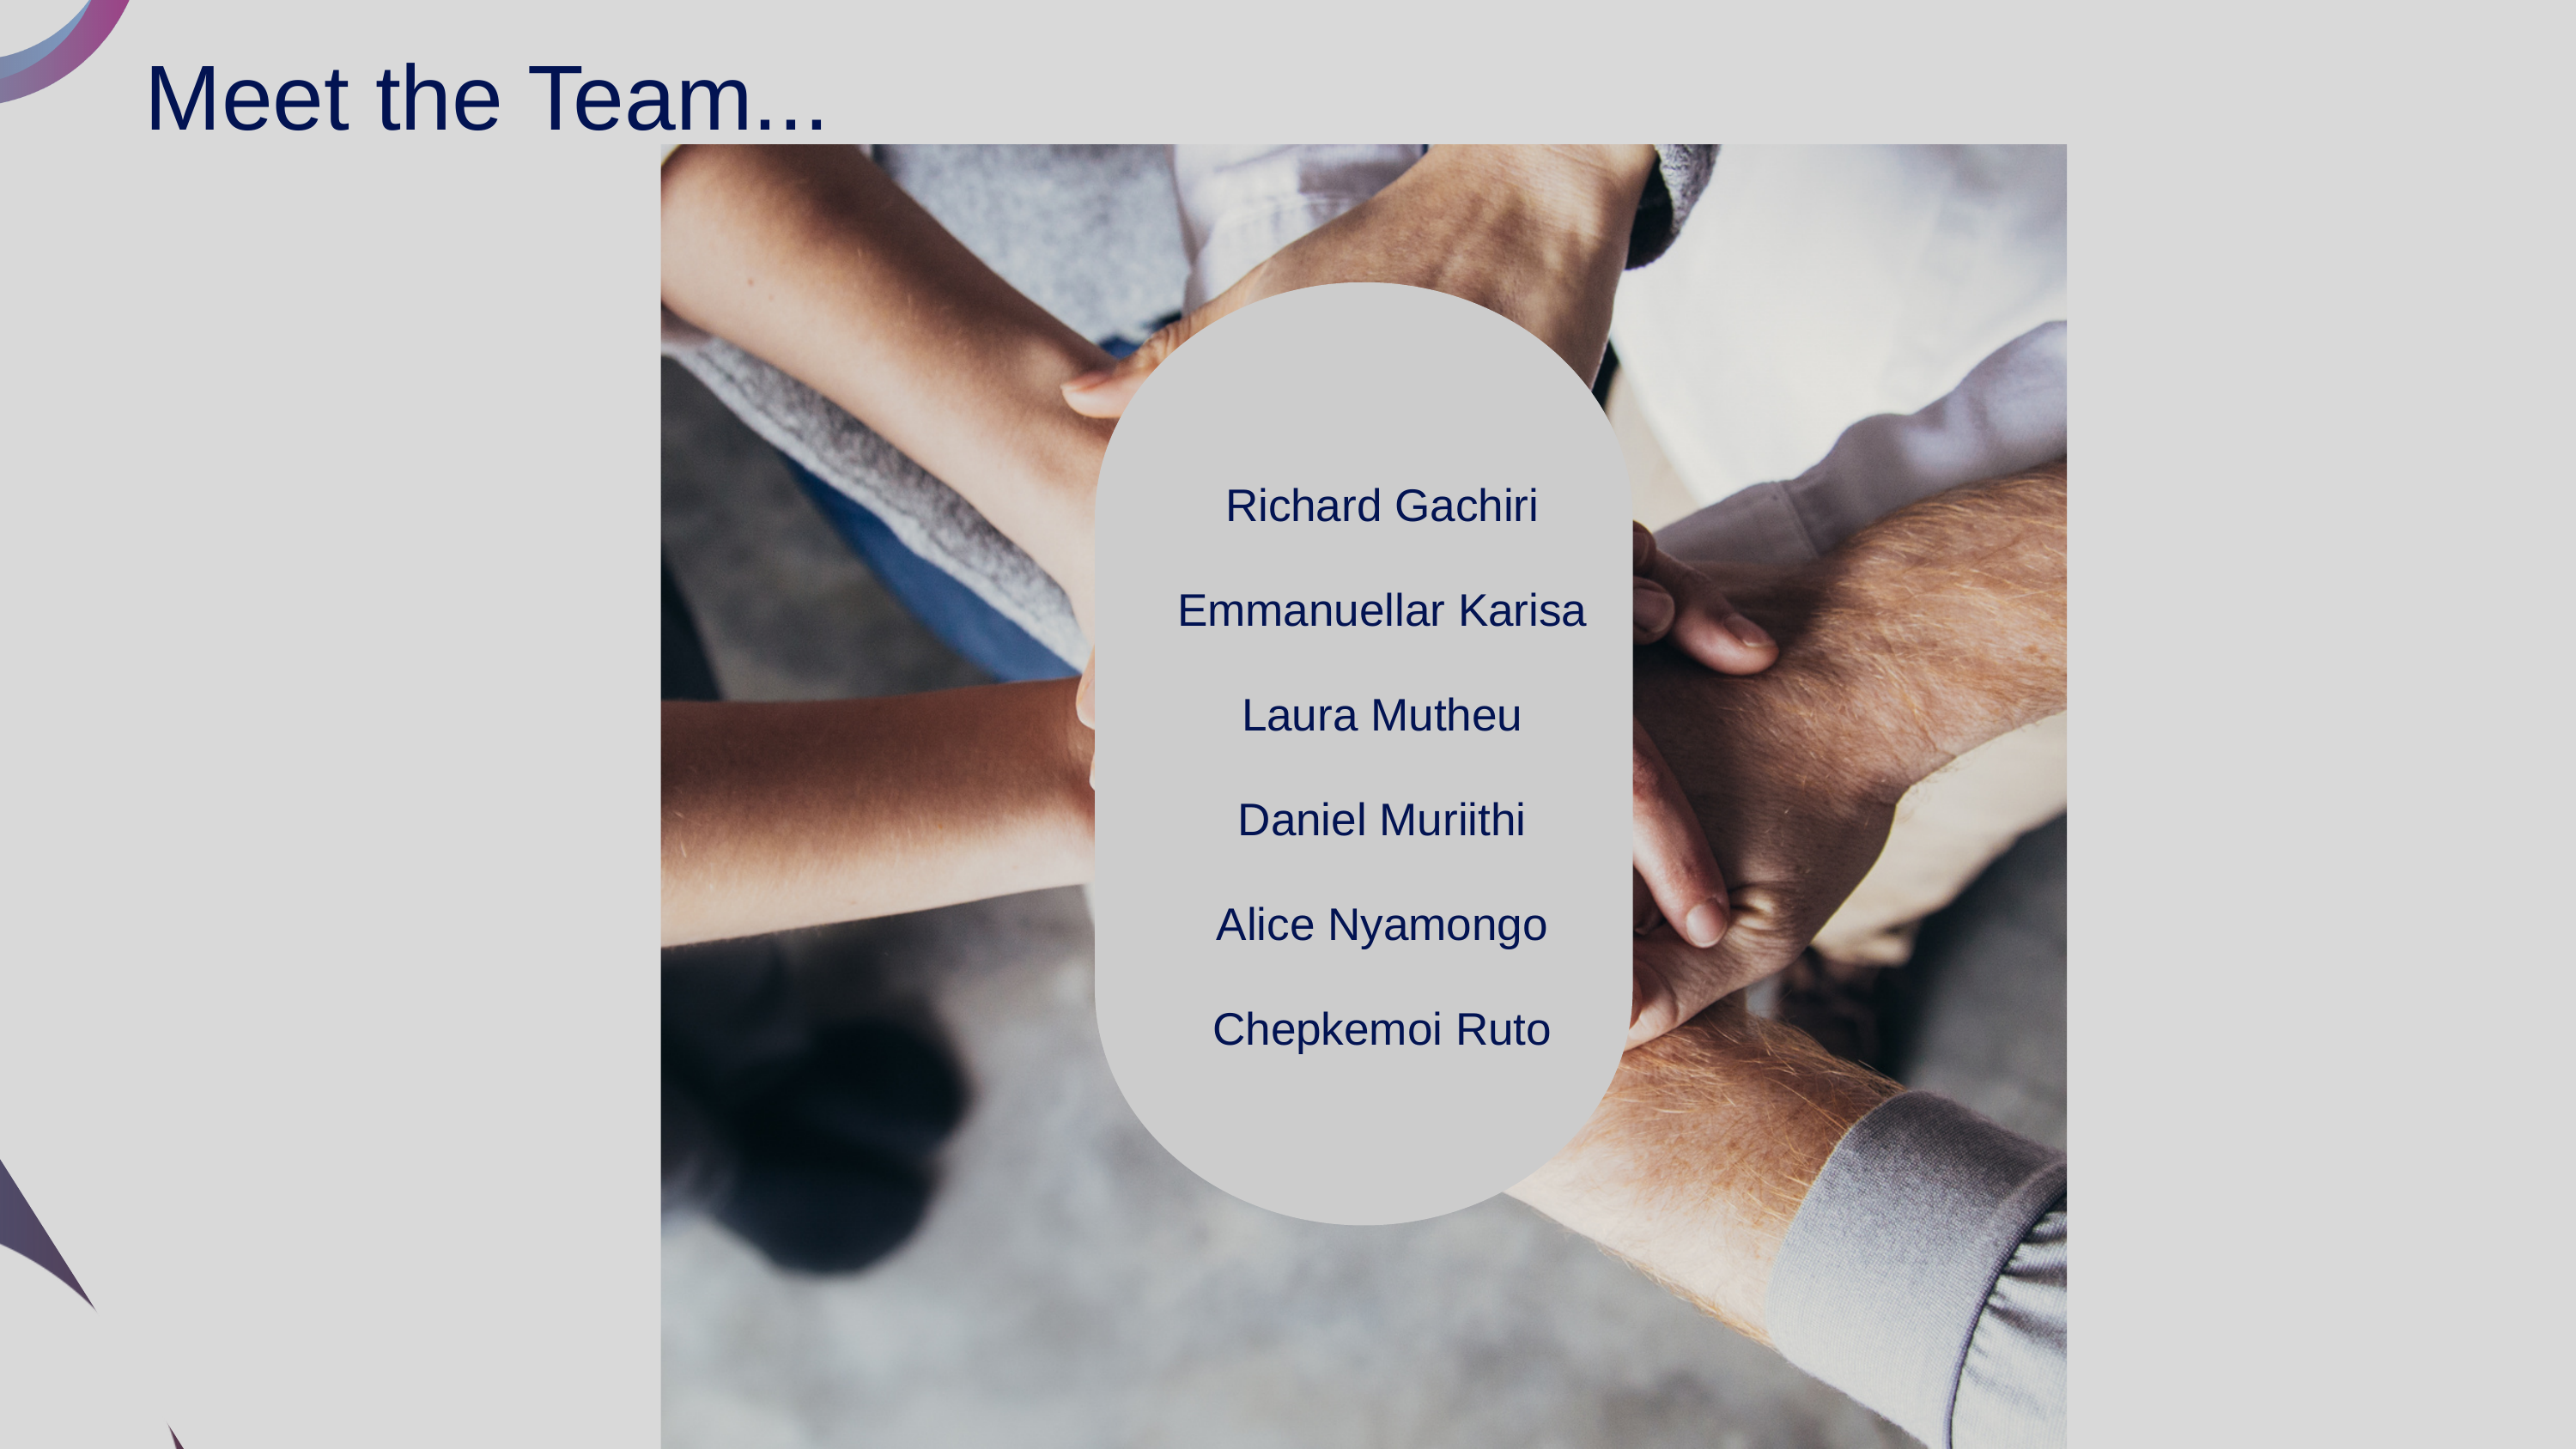

Meet the Team...

Richard Gachiri
Emmanuellar Karisa
Laura Mutheu
Daniel Muriithi
Alice Nyamongo
Chepkemoi Ruto